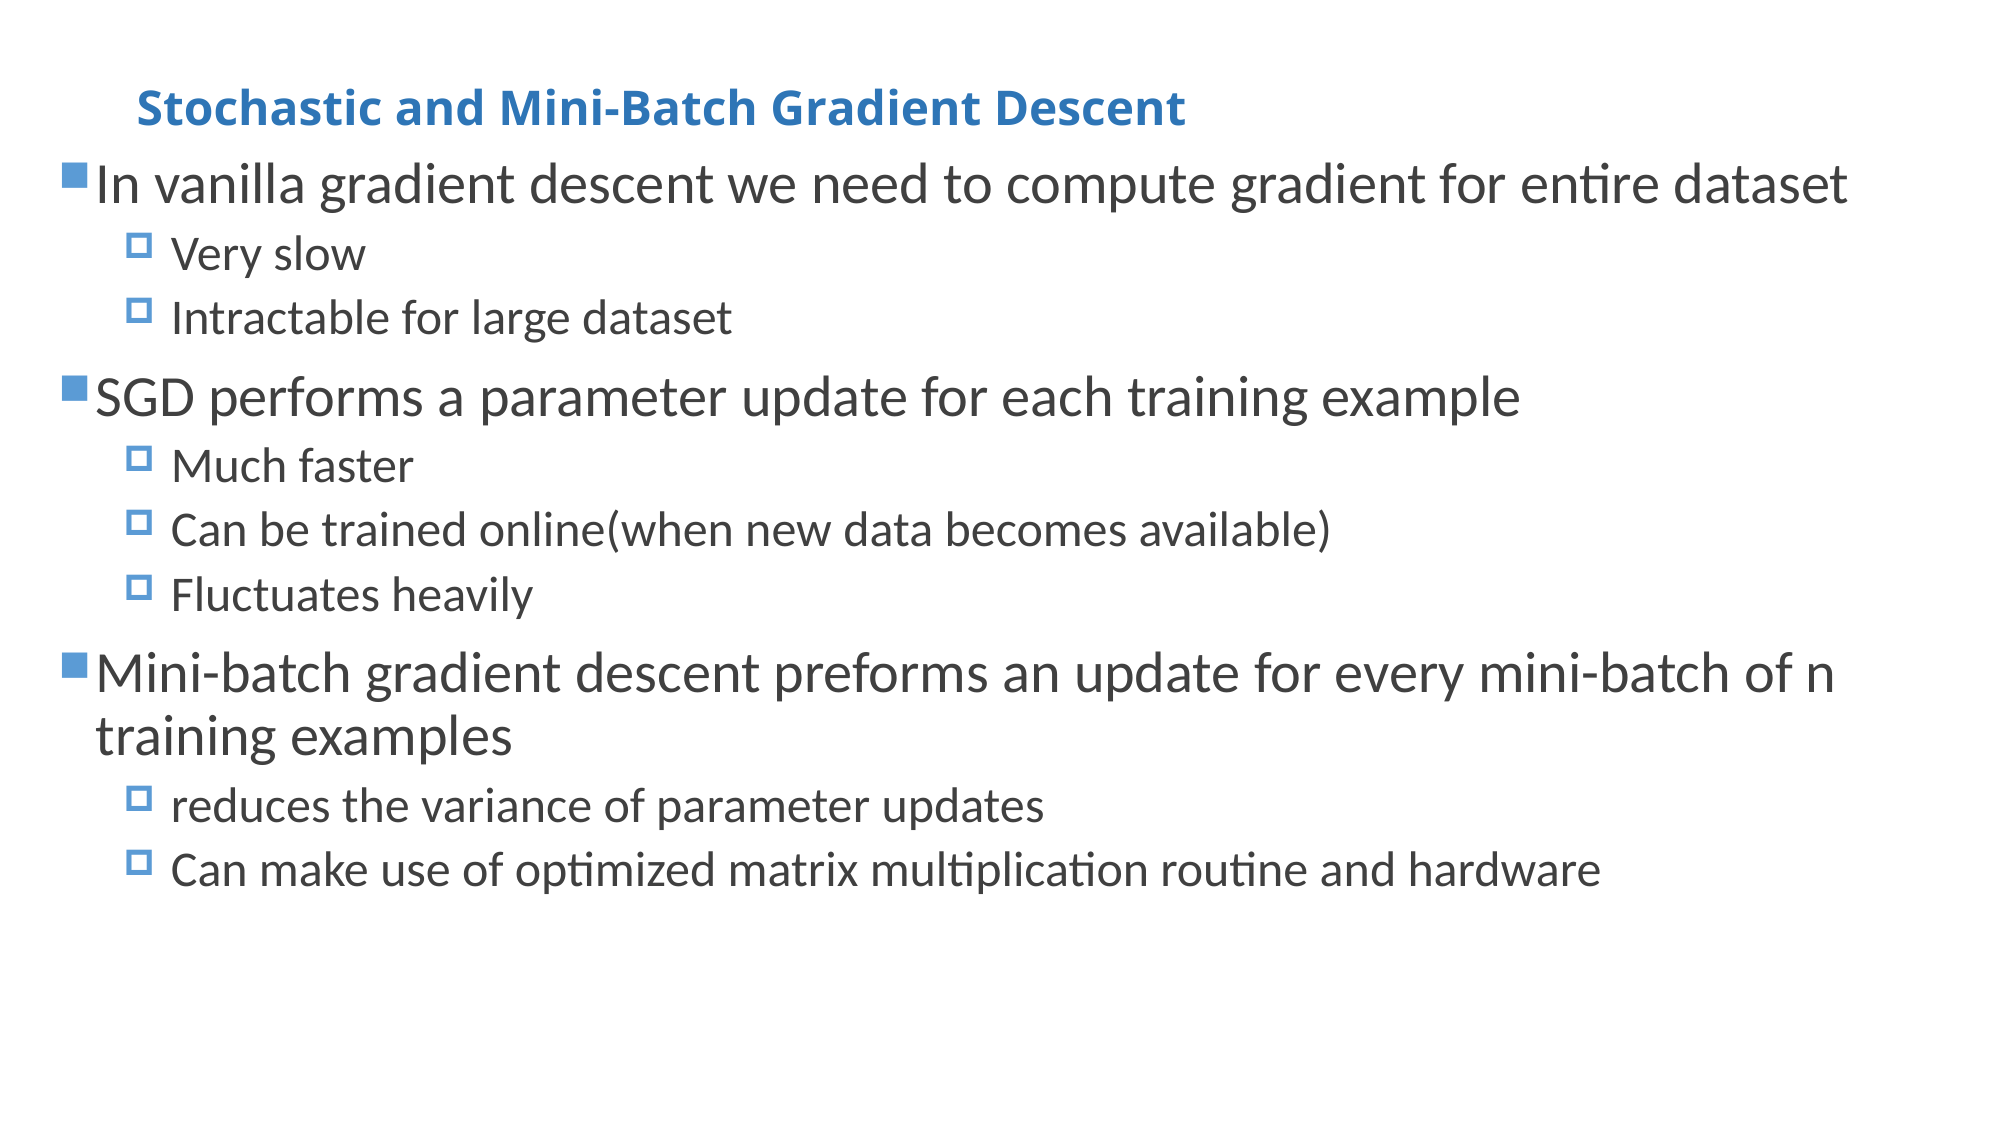

# Stochastic and Mini-Batch Gradient Descent
In vanilla gradient descent we need to compute gradient for entire dataset
Very slow
Intractable for large dataset
SGD performs a parameter update for each training example
Much faster
Can be trained online(when new data becomes available)
Fluctuates heavily
Mini-batch gradient descent preforms an update for every mini-batch of n training examples
reduces the variance of parameter updates
Can make use of optimized matrix multiplication routine and hardware